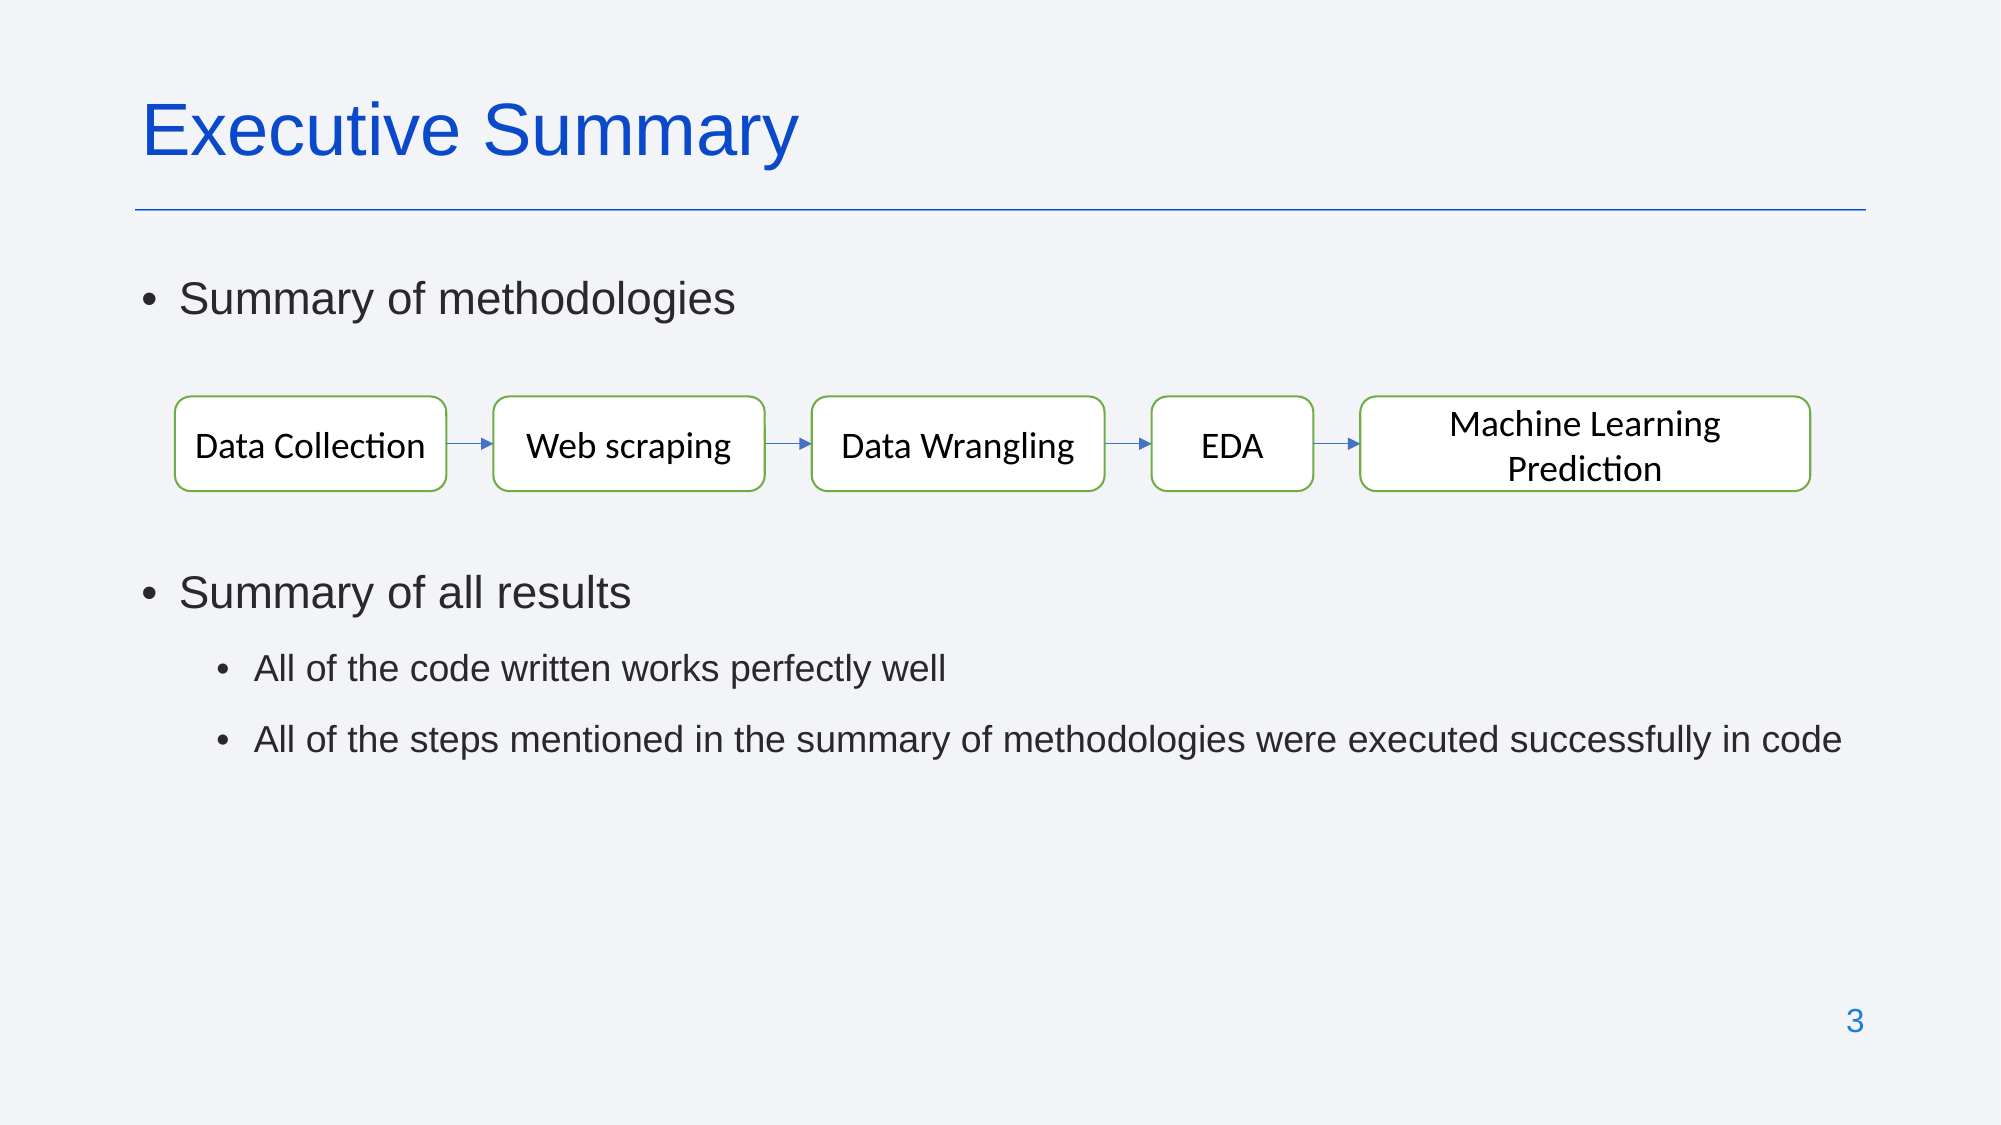

Executive Summary
Summary of methodologies

Summary of all results
All of the code written works perfectly well
All of the steps mentioned in the summary of methodologies were executed successfully in code

Data Collection
Web scraping
Data Wrangling
EDA
Machine Learning Prediction
3